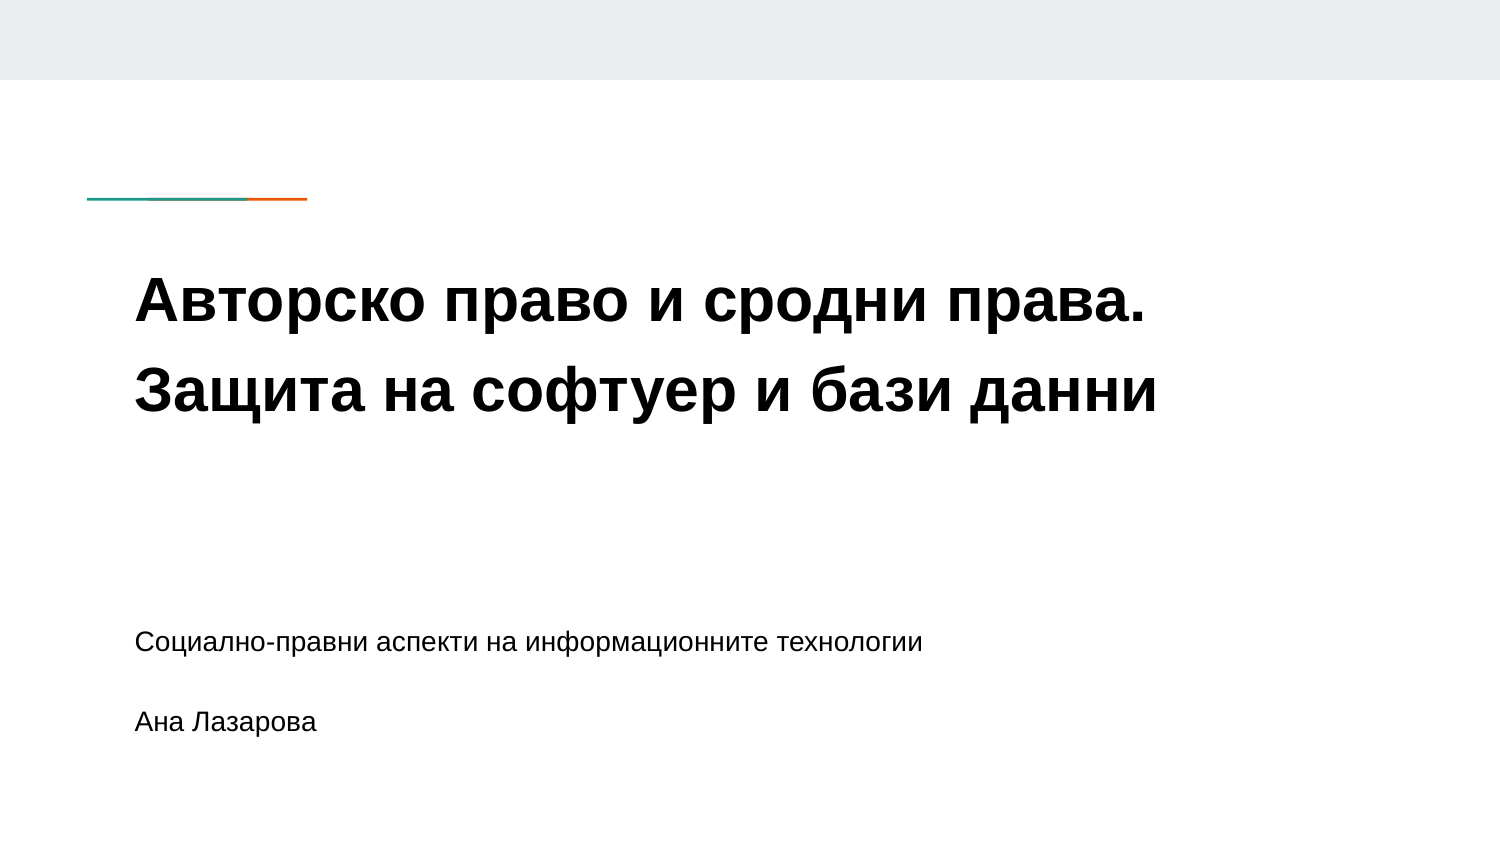

# Авторско право и сродни права.
Защита на софтуер и бази данни

Социално-правни аспекти на информационните технологии

Ана Лазарова